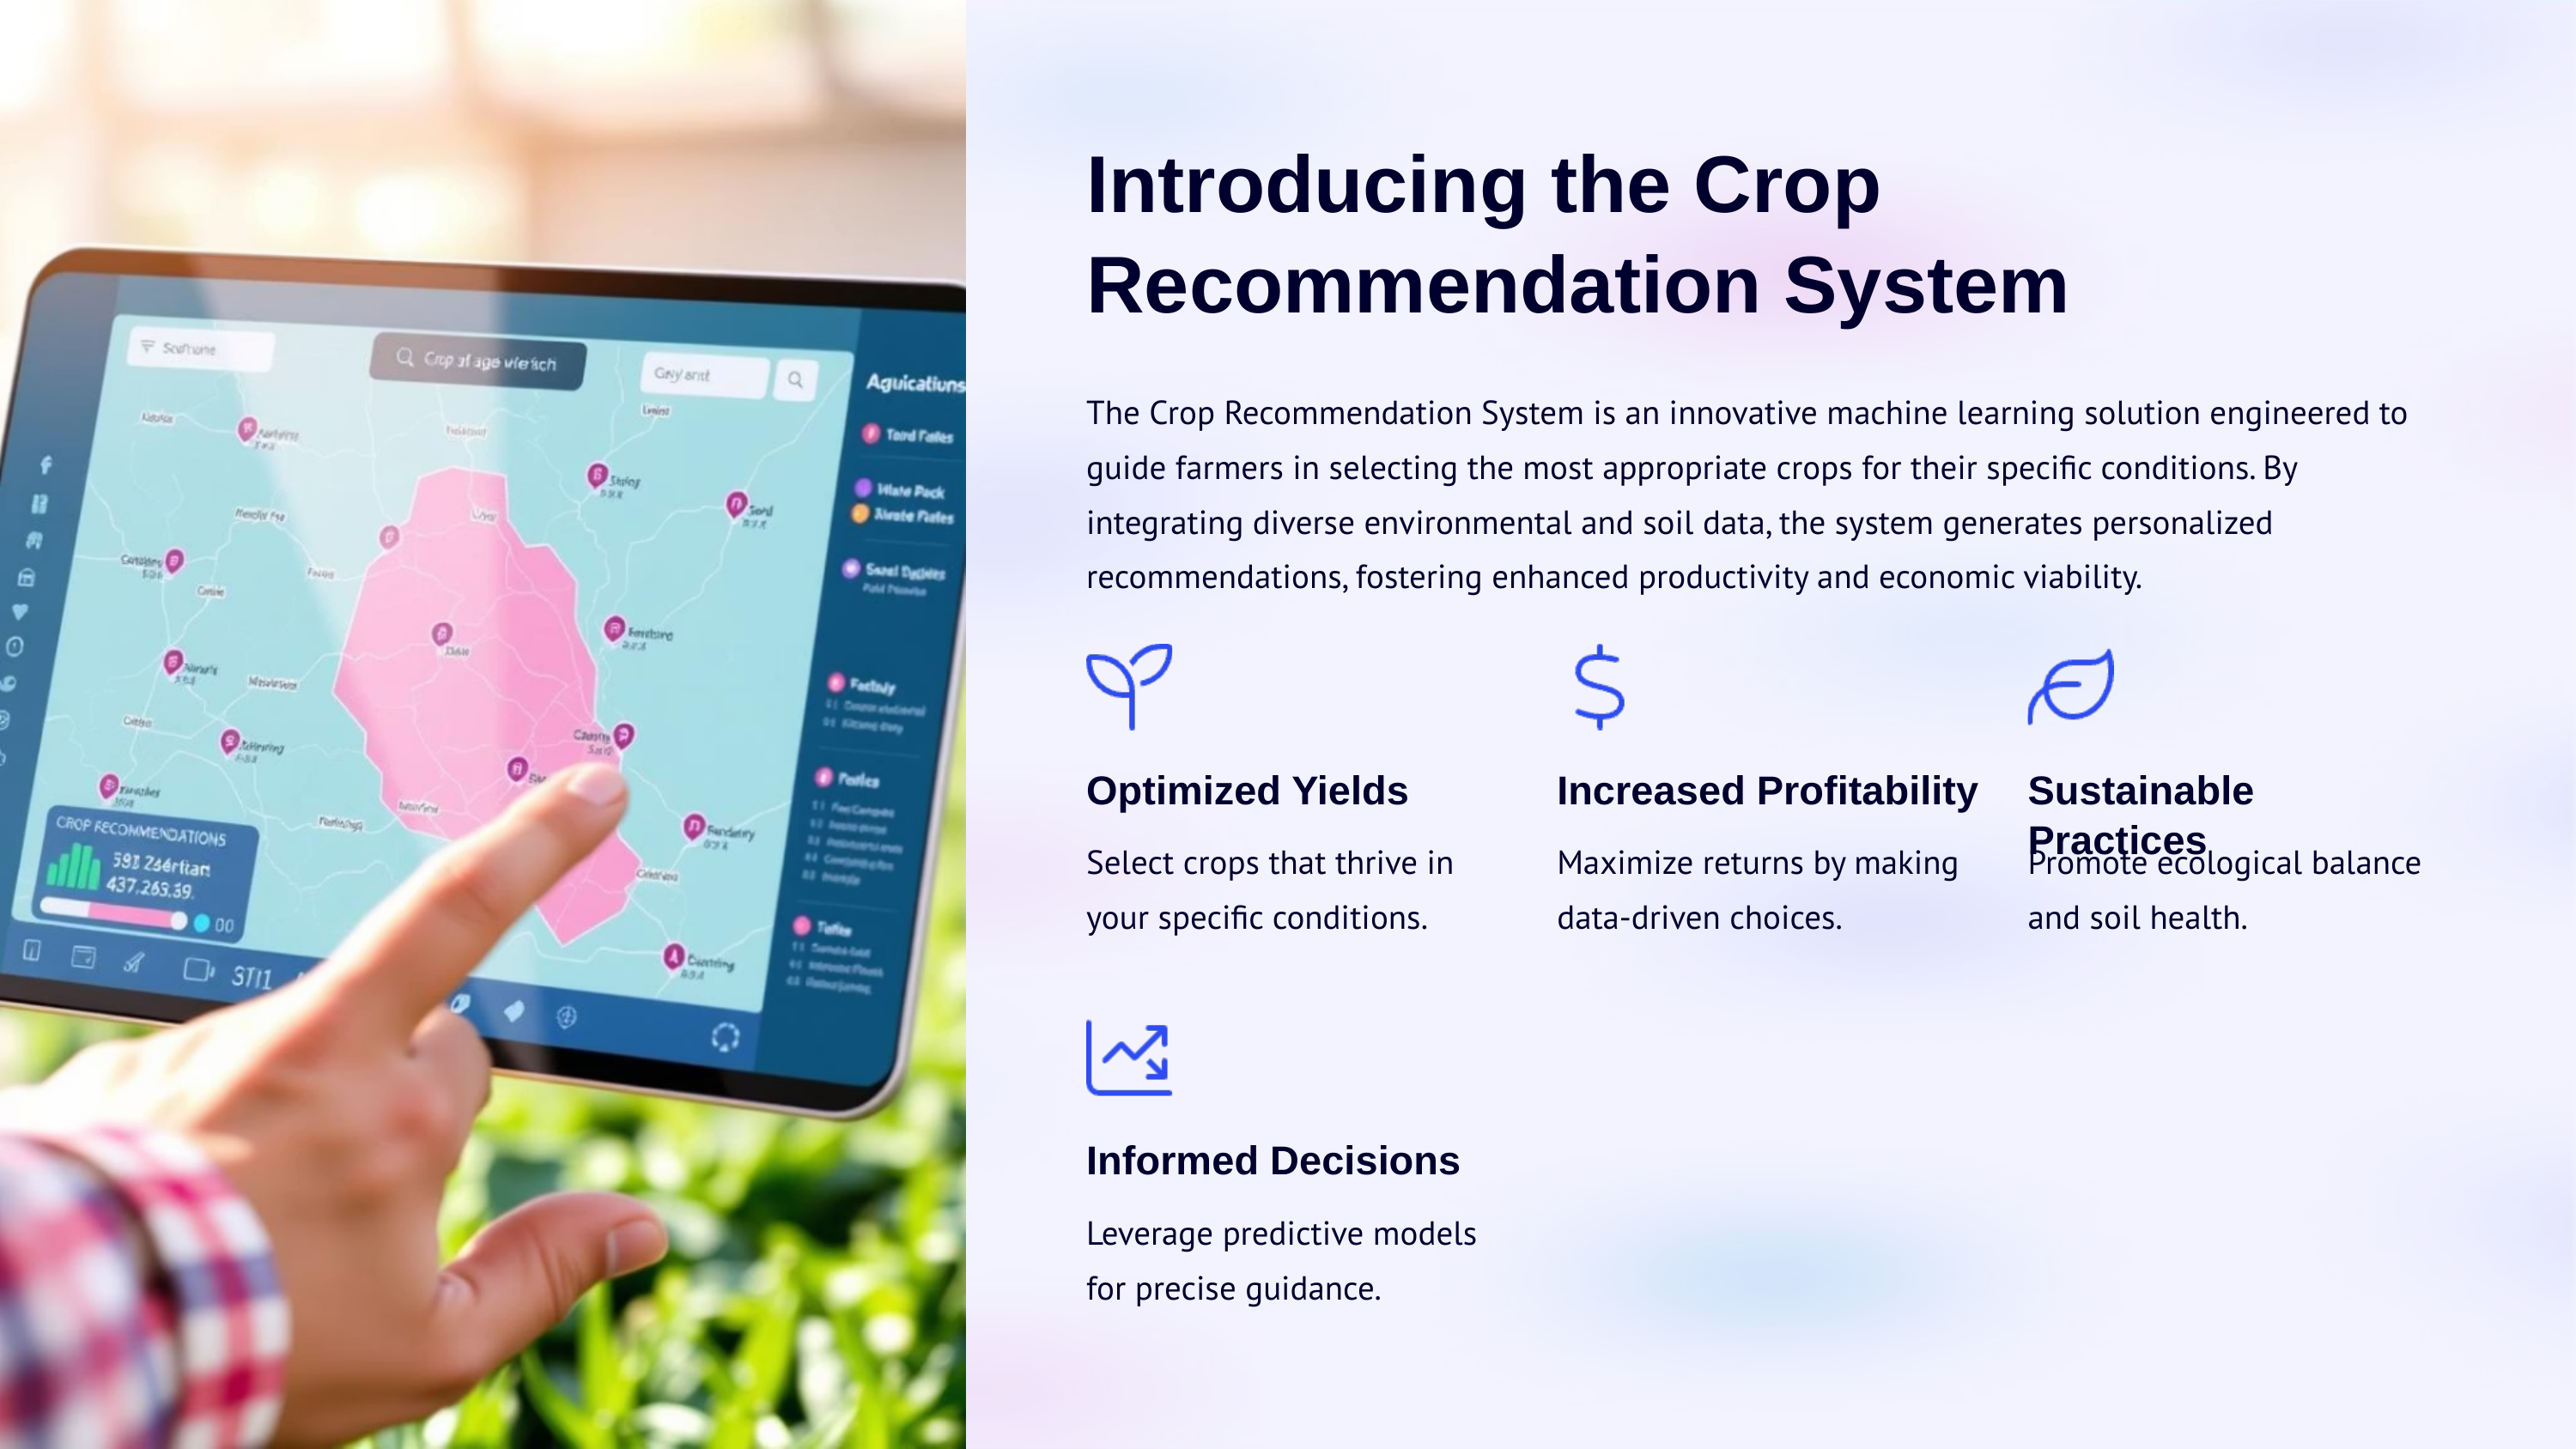

Introducing the Crop Recommendation System
The Crop Recommendation System is an innovative machine learning solution engineered to guide farmers in selecting the most appropriate crops for their specific conditions. By integrating diverse environmental and soil data, the system generates personalized recommendations, fostering enhanced productivity and economic viability.

Optimized Yields
Increased Profitability
Sustainable Practices
Select crops that thrive in your specific conditions.
Maximize returns by making data-driven choices.
Promote ecological balance and soil health.

Informed Decisions
Leverage predictive models for precise guidance.